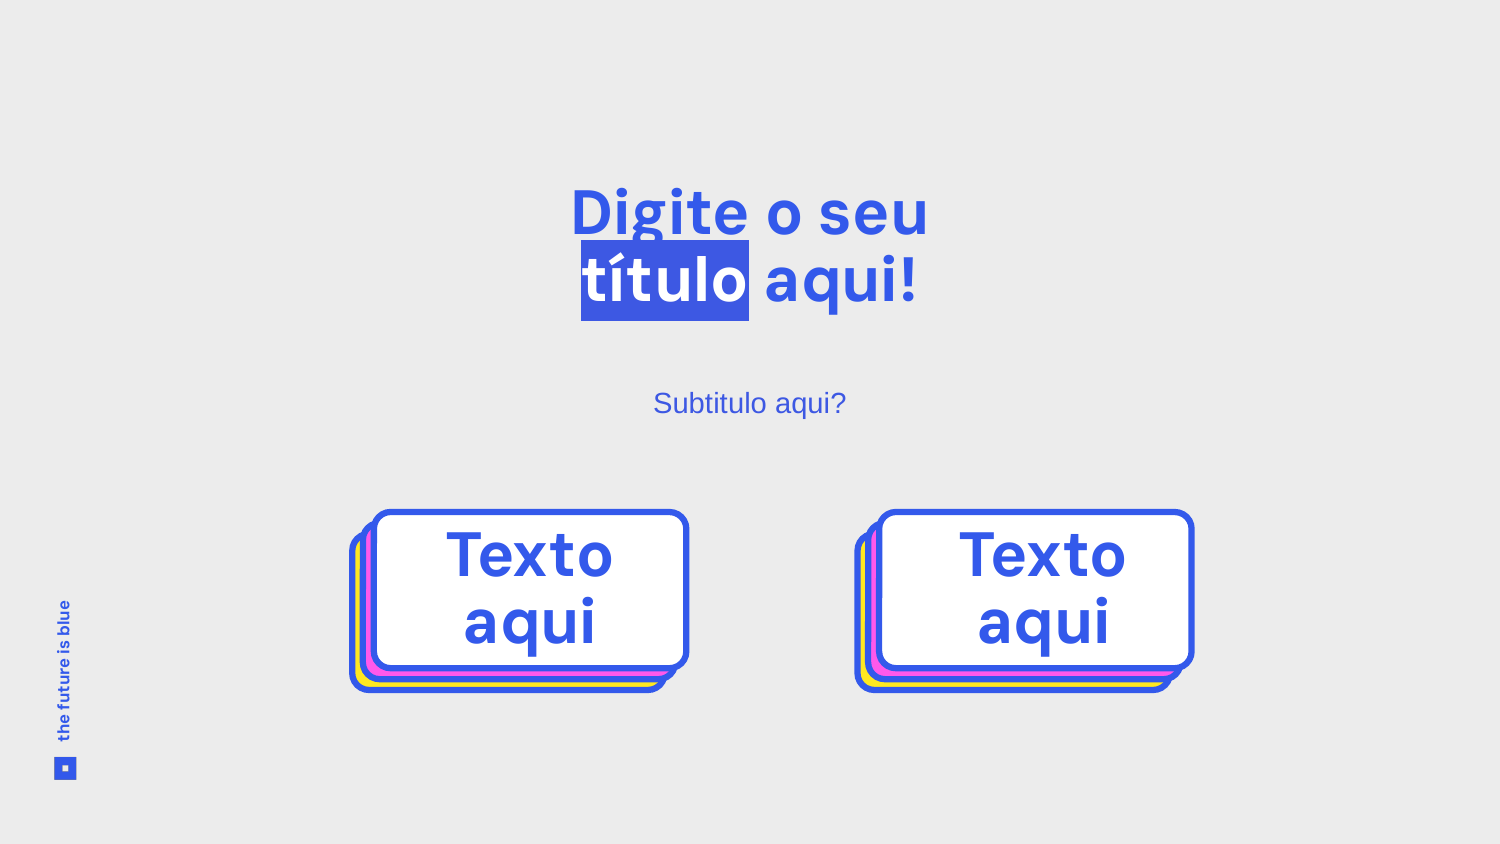

Digite o seu
título aqui!
Subtitulo aqui?

Texto
aqui
Texto
aqui